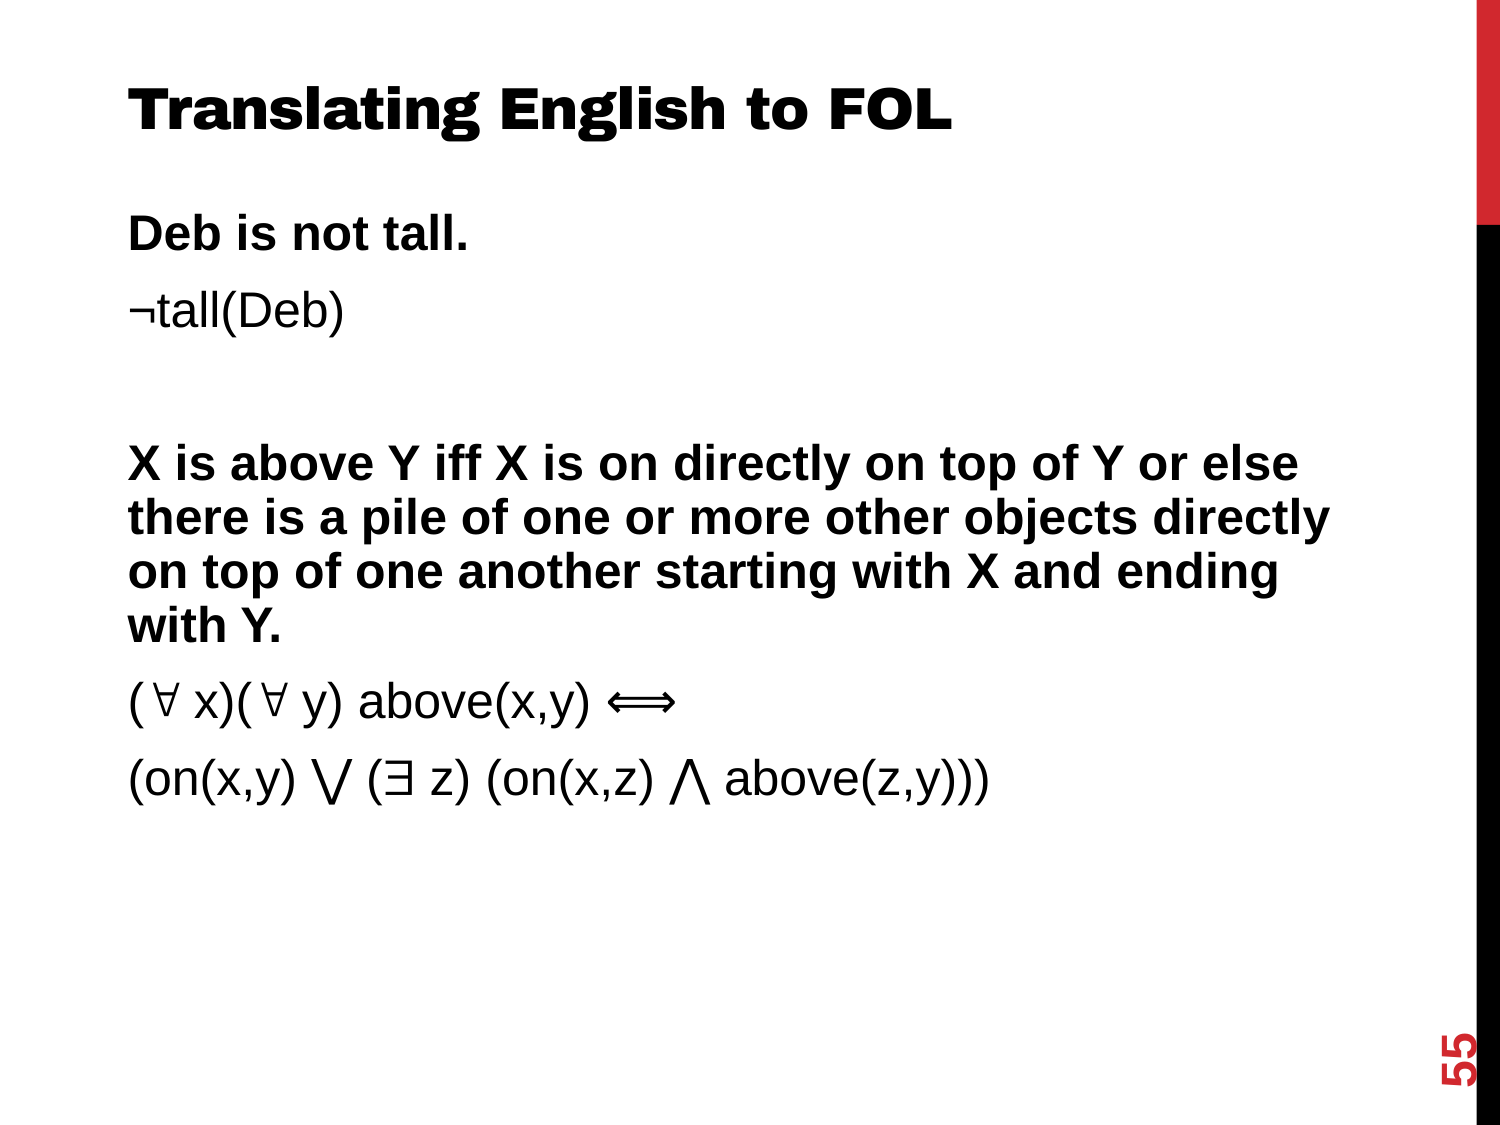

# Translating English to FOL
Deb is not tall.
¬tall(Deb)

X is above Y iff X is on directly on top of Y or else there is a pile of one or more other objects directly on top of one another starting with X and ending with Y.
(∀ x)(∀ y) above(x,y) ⟺
(on(x,y) ⋁ (∃ z) (on(x,z) ⋀ above(z,y)))

55